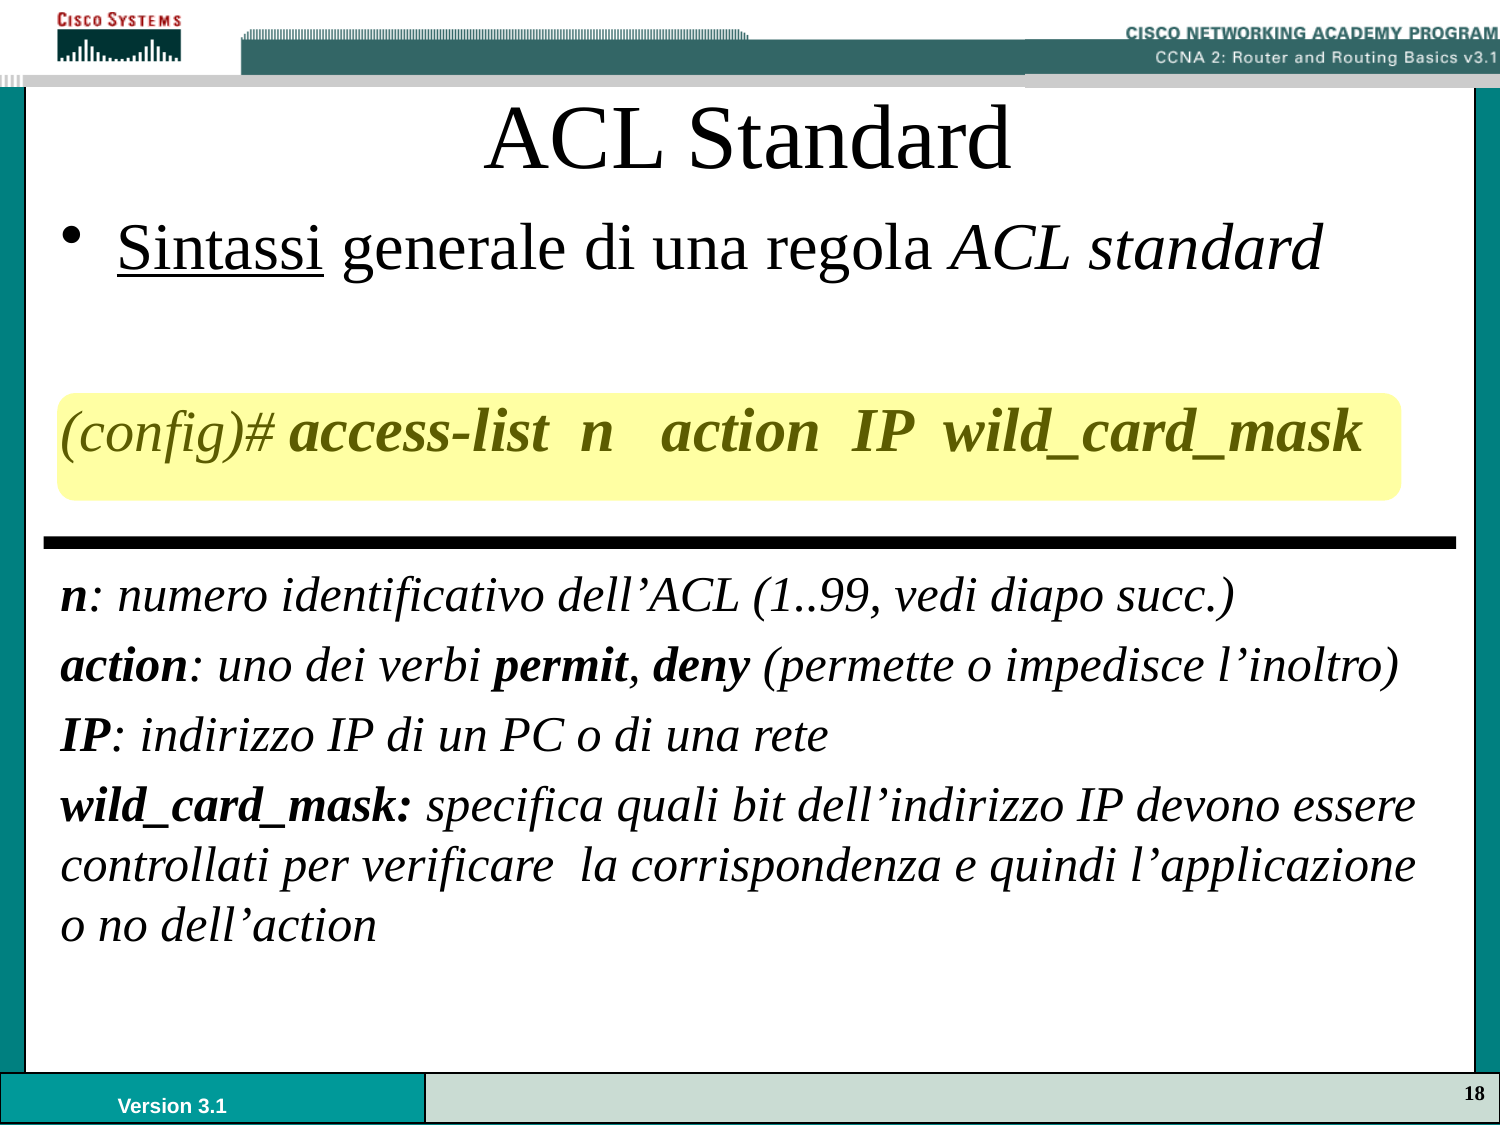

# ACL Standard
Sintassi generale di una regola ACL standard

(config)# access-list  n   action  IP  wild_card_mask

n: numero identificativo dell’ACL (1..99, vedi diapo succ.)
action: uno dei verbi permit, deny (permette o impedisce l’inoltro)
IP: indirizzo IP di un PC o di una rete
wild_card_mask: specifica quali bit dell’indirizzo IP devono essere controllati per verificare  la corrispondenza e quindi l’applicazione o no dell’action